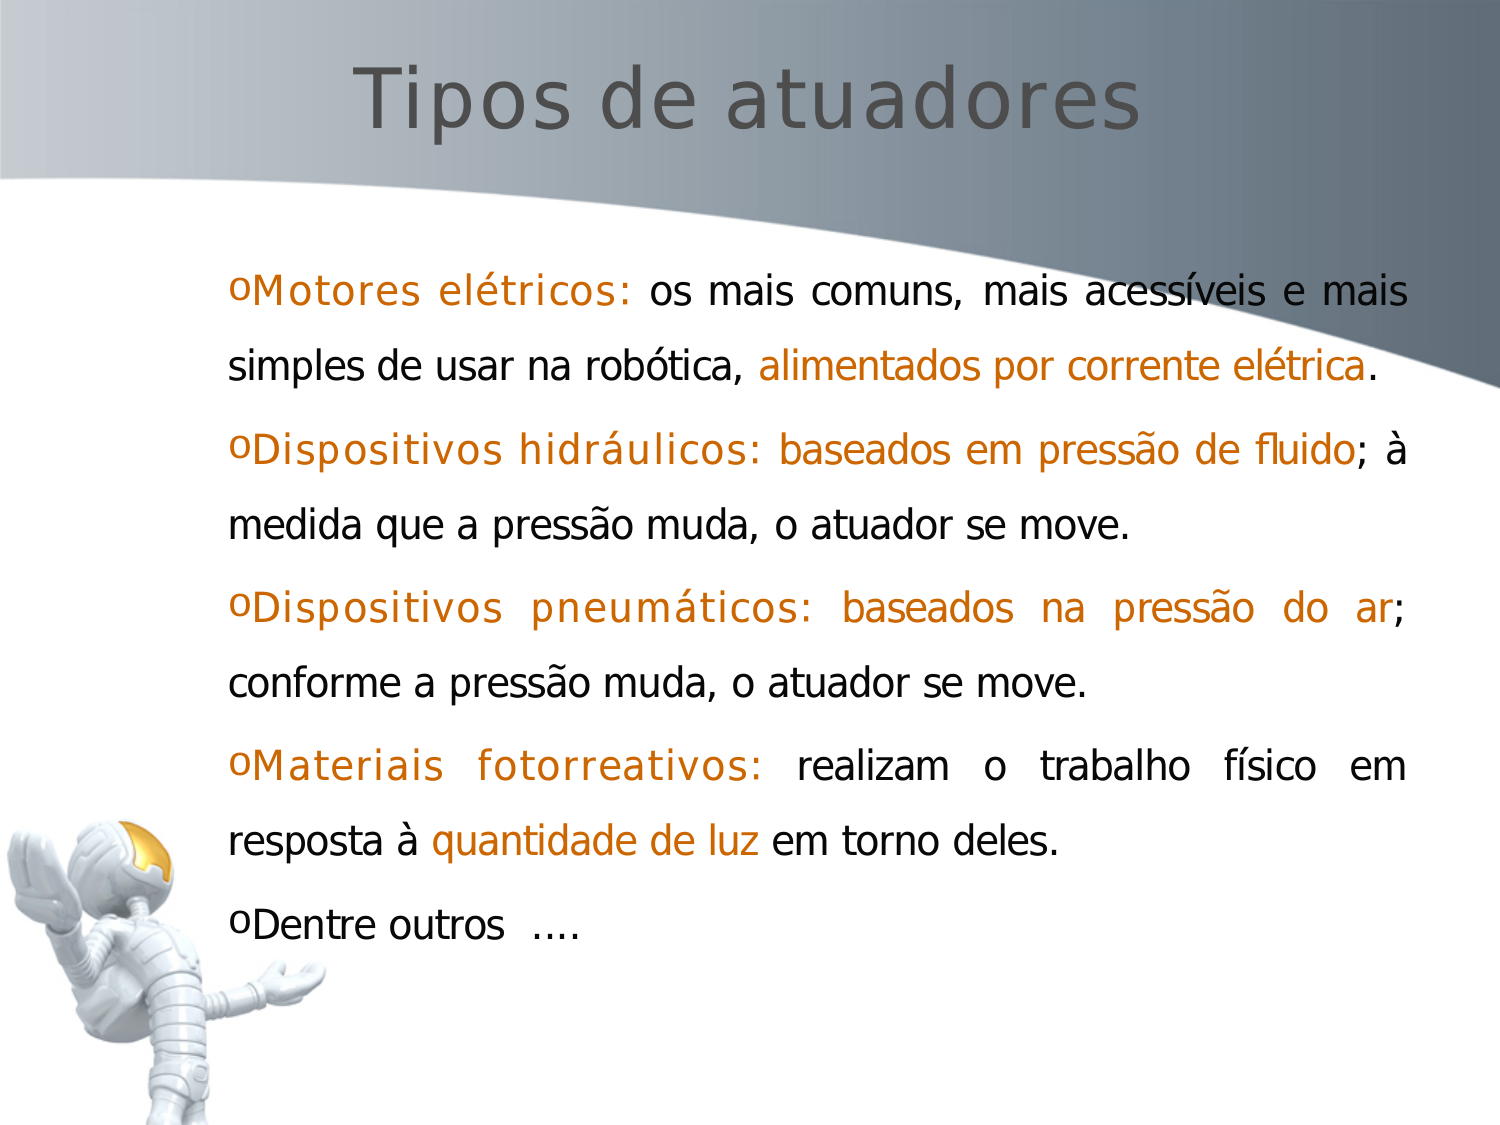

# Tipos de atuadores
Motores elétricos: os mais comuns, mais acessíveis e mais simples de usar na robótica, alimentados por corrente elétrica.
Dispositivos hidráulicos: baseados em pressão de fluido; à medida que a pressão muda, o atuador se move.
Dispositivos pneumáticos: baseados na pressão do ar; conforme a pressão muda, o atuador se move.
Materiais fotorreativos: realizam o trabalho físico em resposta à quantidade de luz em torno deles.
Dentre outros  ....